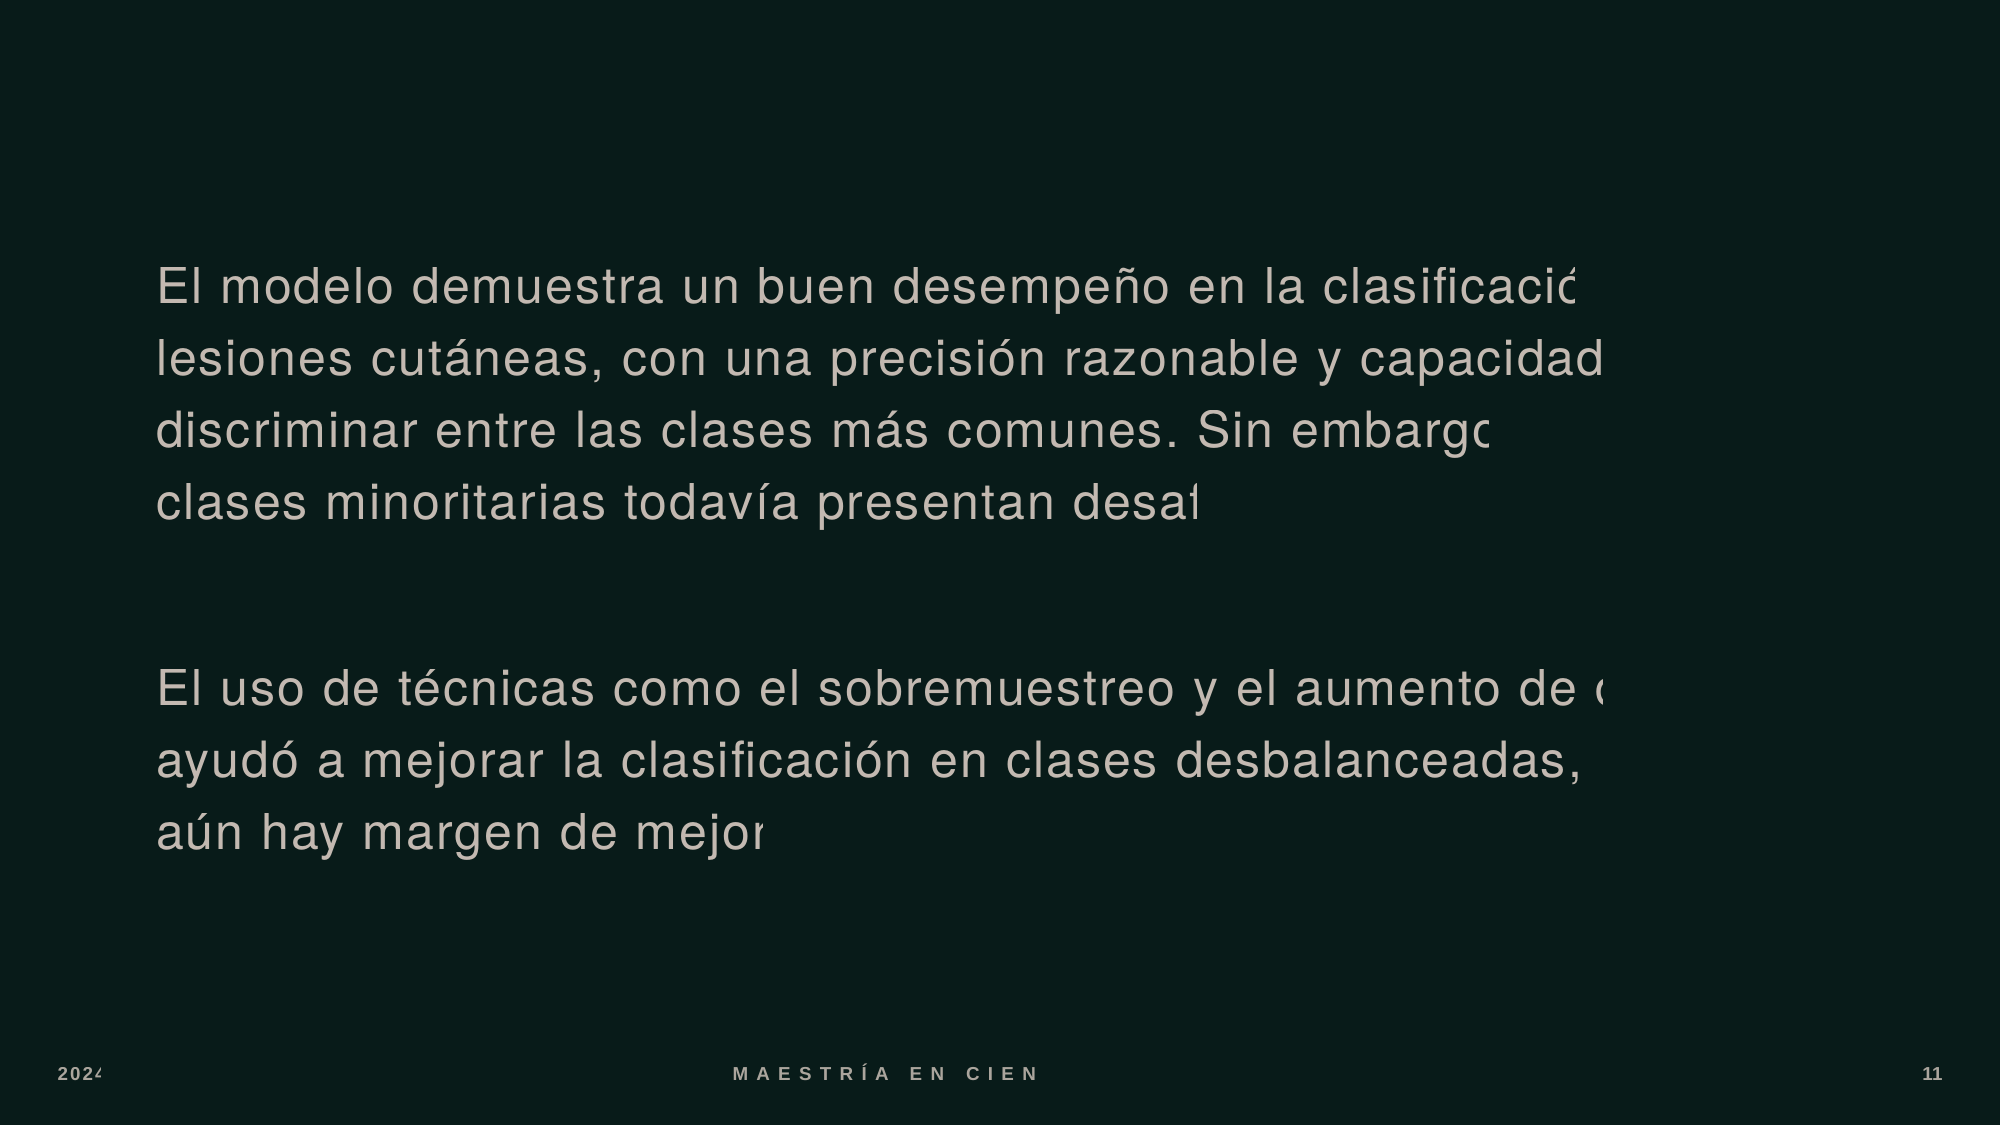

El modelo demuestra un buen desempeño en la clasificación de lesiones cutáneas, con una precisión razonable y capacidad para discriminar entre las clases más comunes. Sin embargo, las clases minoritarias todavía presentan desafíos.

El uso de técnicas como el sobremuestreo y el aumento de datos ayudó a mejorar la clasificación en clases desbalanceadas, pero aún hay margen de mejora.

2024
Maestría en Ciencia de Datos
11